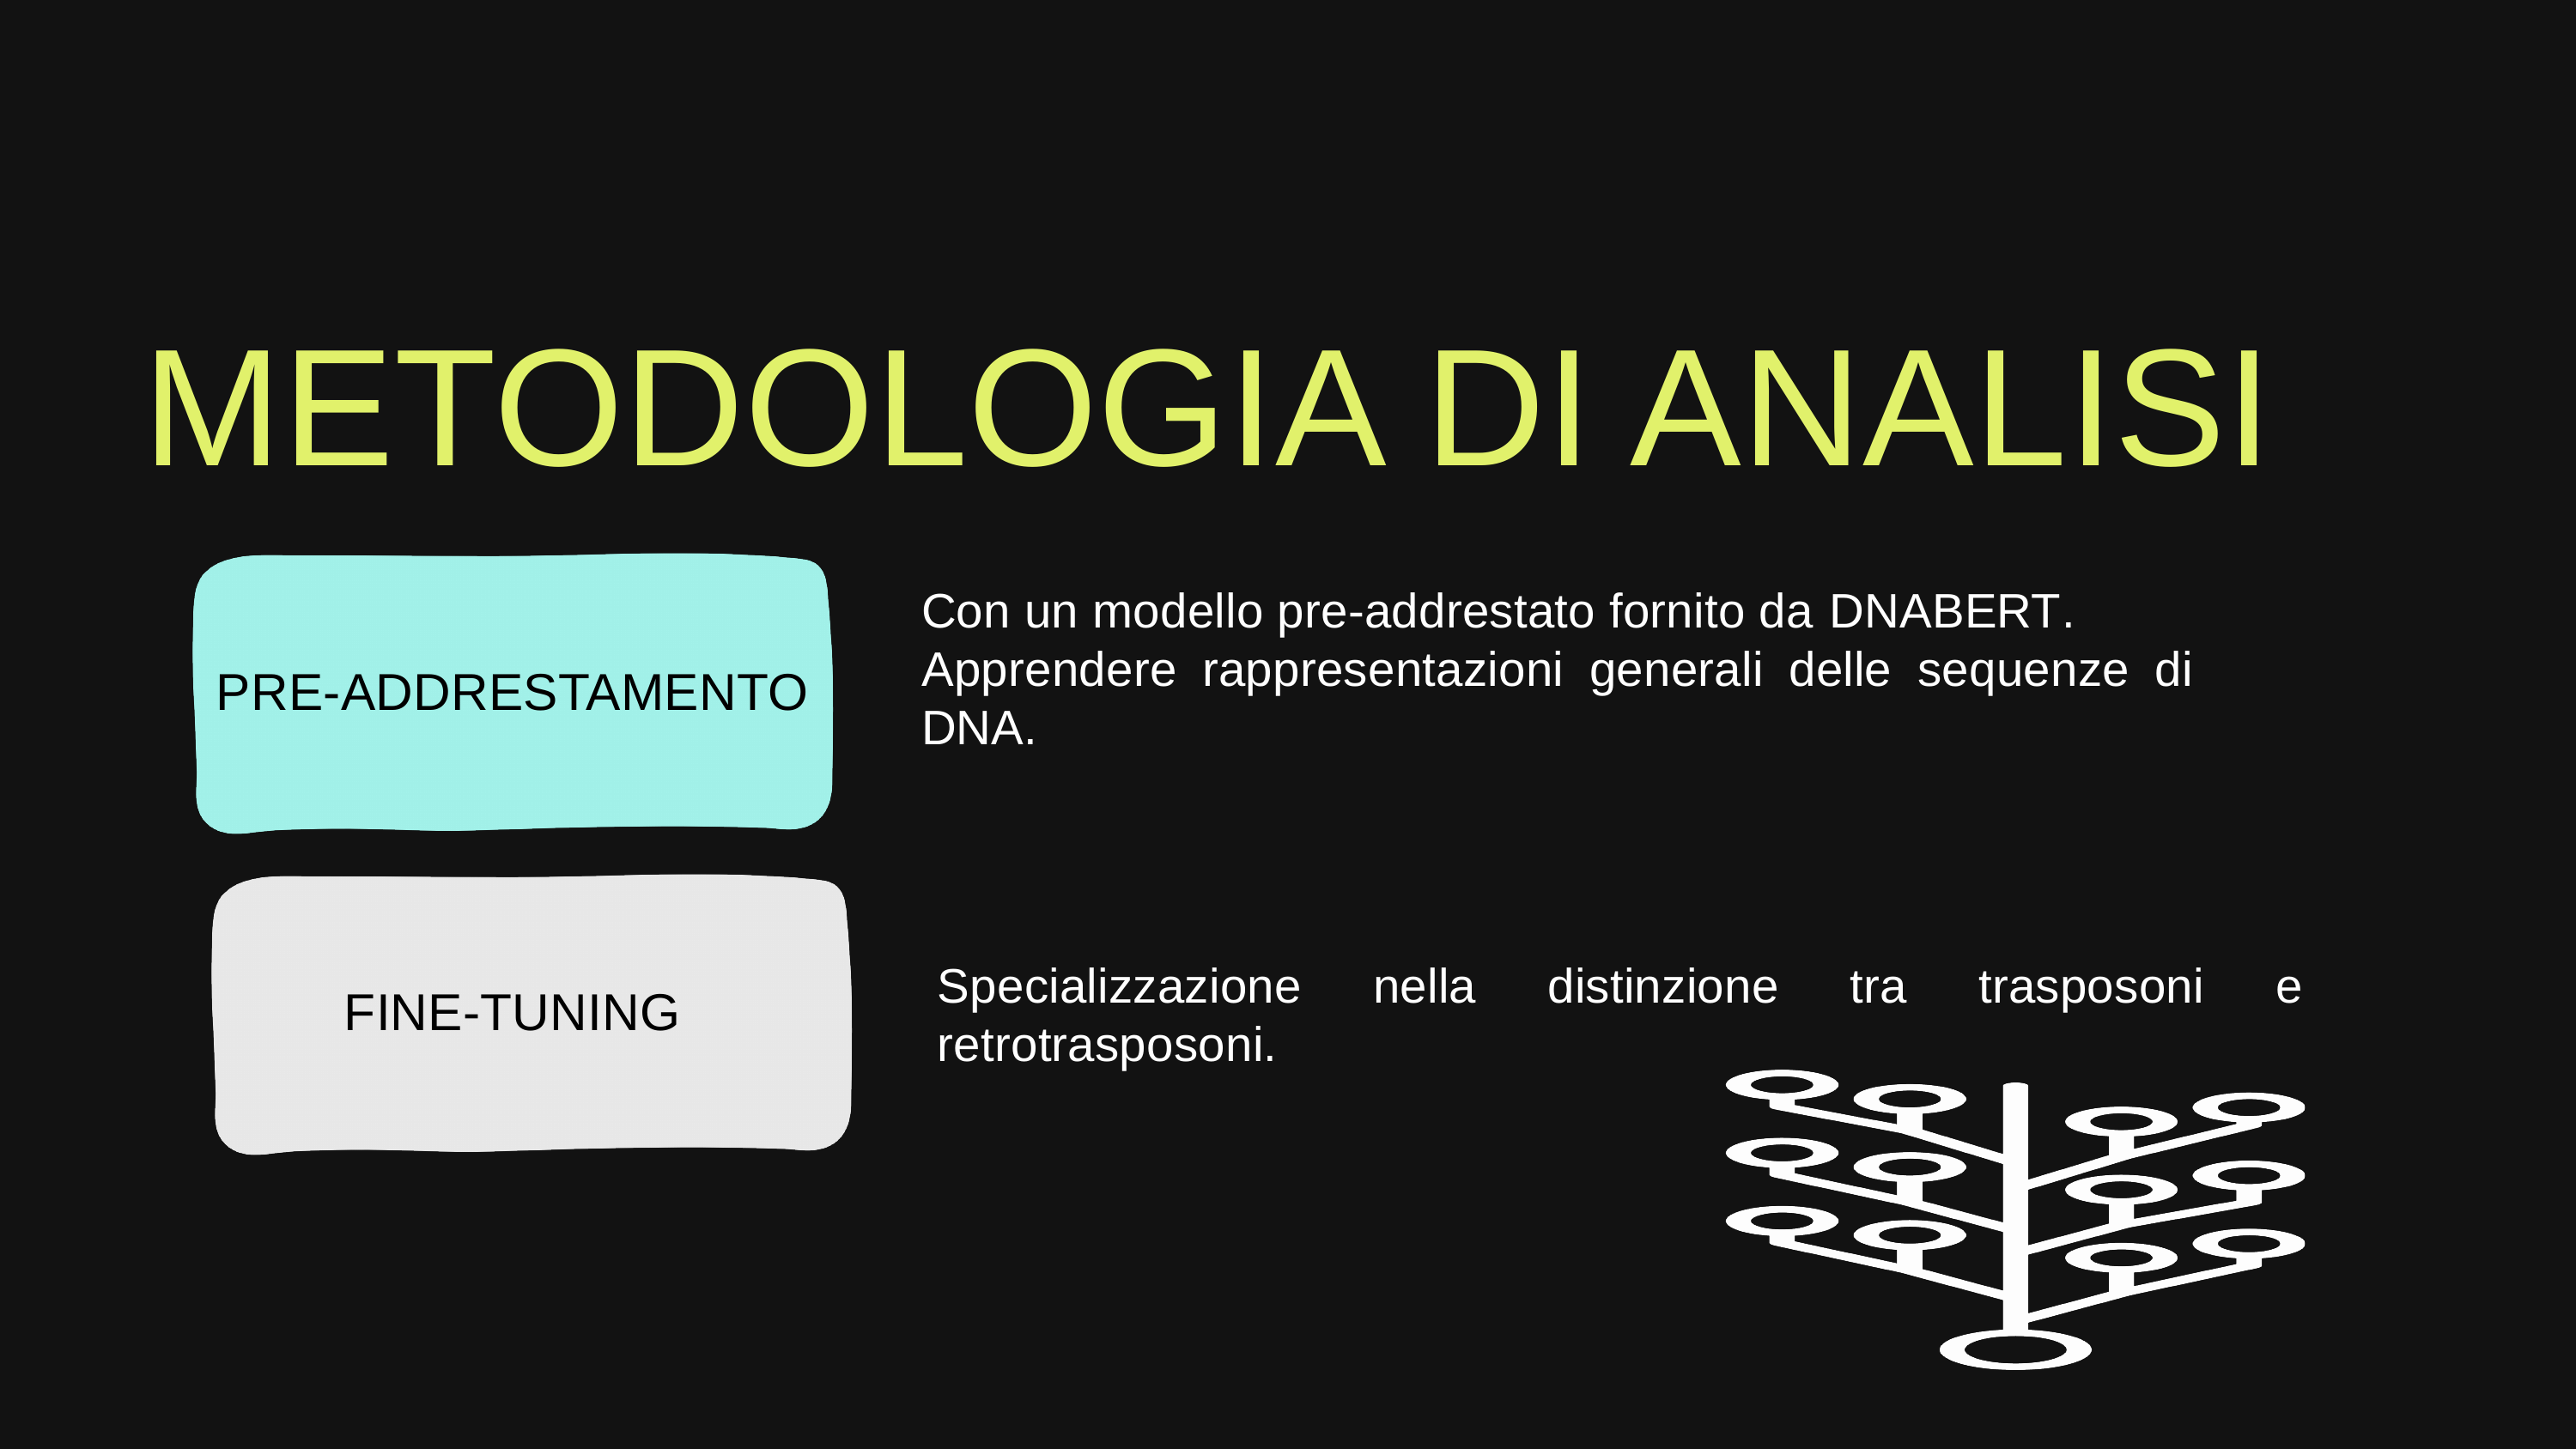

METODOLOGIA DI ANALISI

Con un modello pre-addrestato fornito da DNABERT.
Apprendere rappresentazioni generali delle sequenze di DNA.

PRE-ADDRESTAMENTO

Specializzazione nella distinzione tra trasposoni e retrotrasposoni.
FINE-TUNING